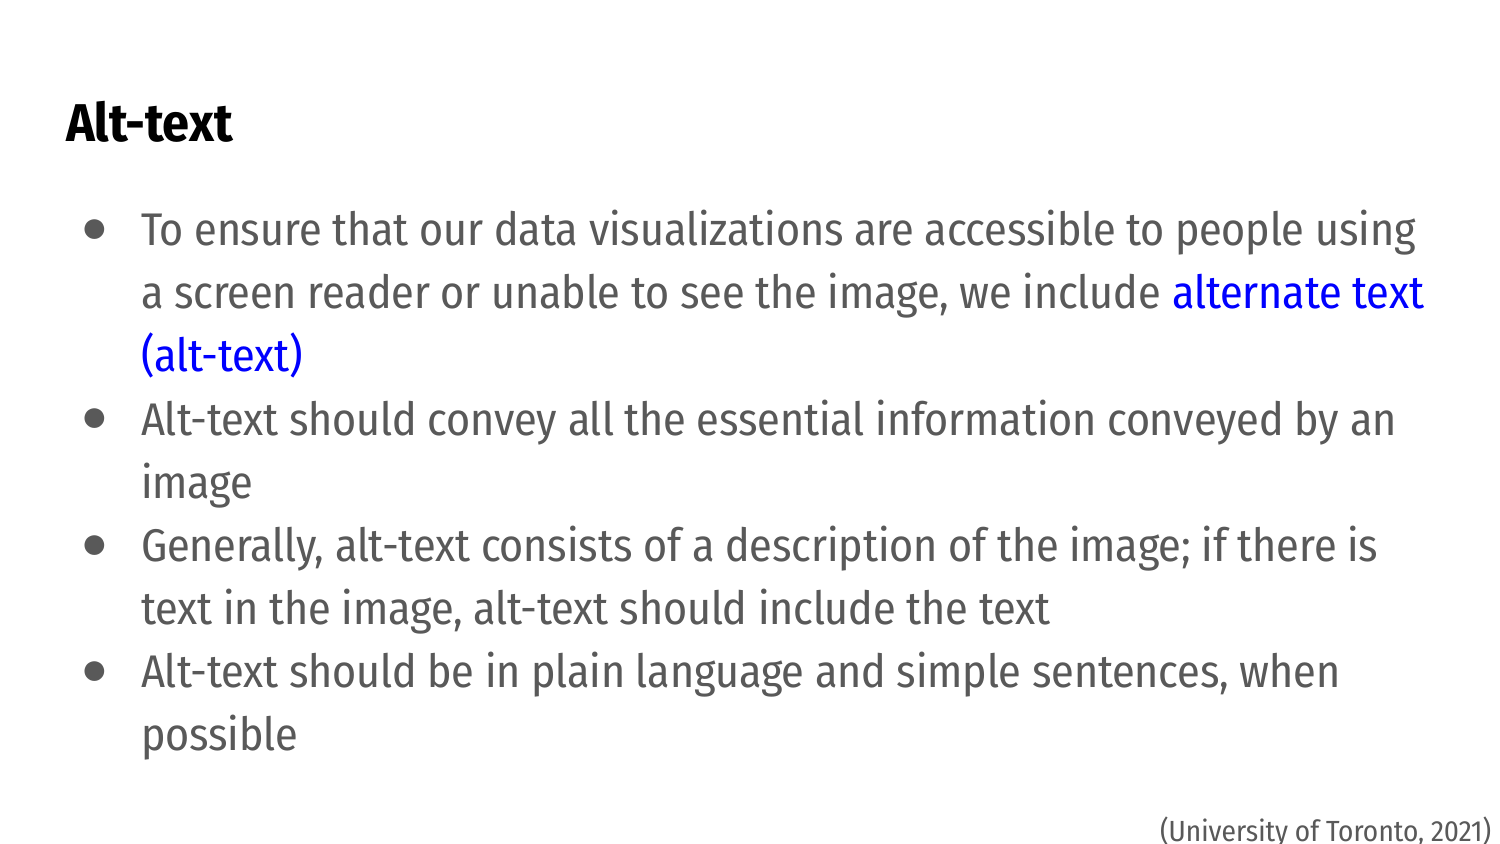

# Alt-text
To ensure that our data visualizations are accessible to people using a screen reader or unable to see the image, we include alternate text (alt-text)
Alt-text should convey all the essential information conveyed by an image
Generally, alt-text consists of a description of the image; if there is text in the image, alt-text should include the text
Alt-text should be in plain language and simple sentences, when possible
(University of Toronto, 2021)